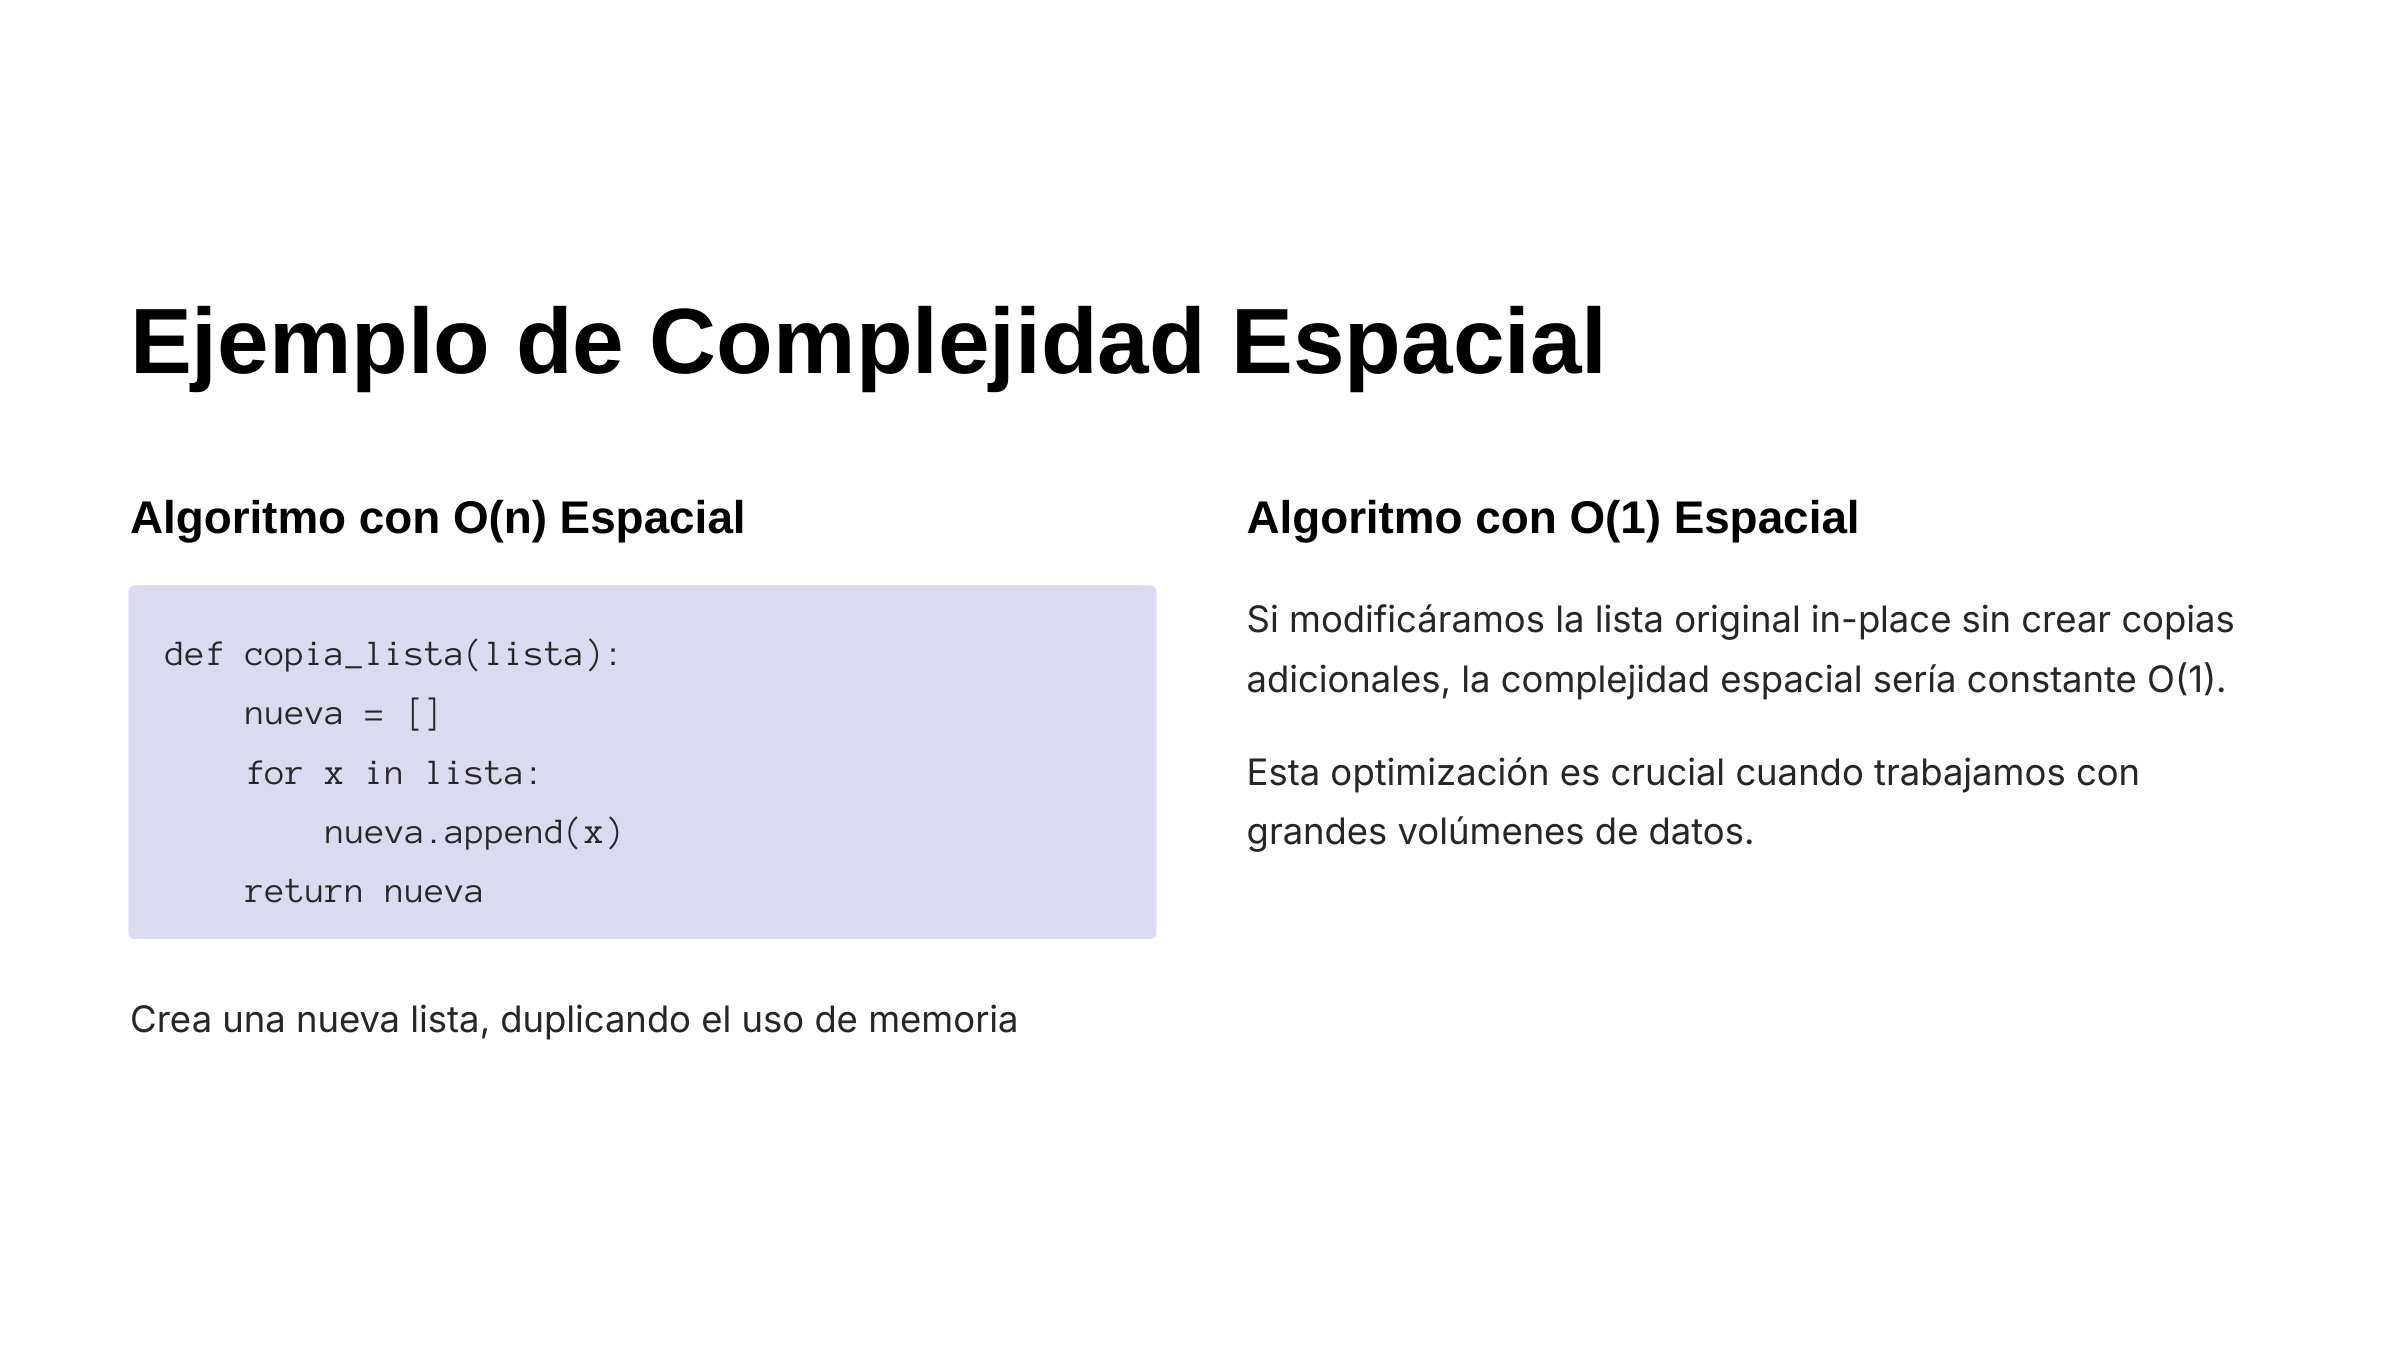

Ejemplo de Complejidad Espacial
Algoritmo con O(n) Espacial
Algoritmo con O(1) Espacial
Si modificáramos la lista original in-place sin crear copias adicionales, la complejidad espacial sería constante O(1).

def copia_lista(lista):
    nueva = []
    for x in lista:
        nueva.append(x)
    return nueva
Esta optimización es crucial cuando trabajamos con grandes volúmenes de datos.
Crea una nueva lista, duplicando el uso de memoria